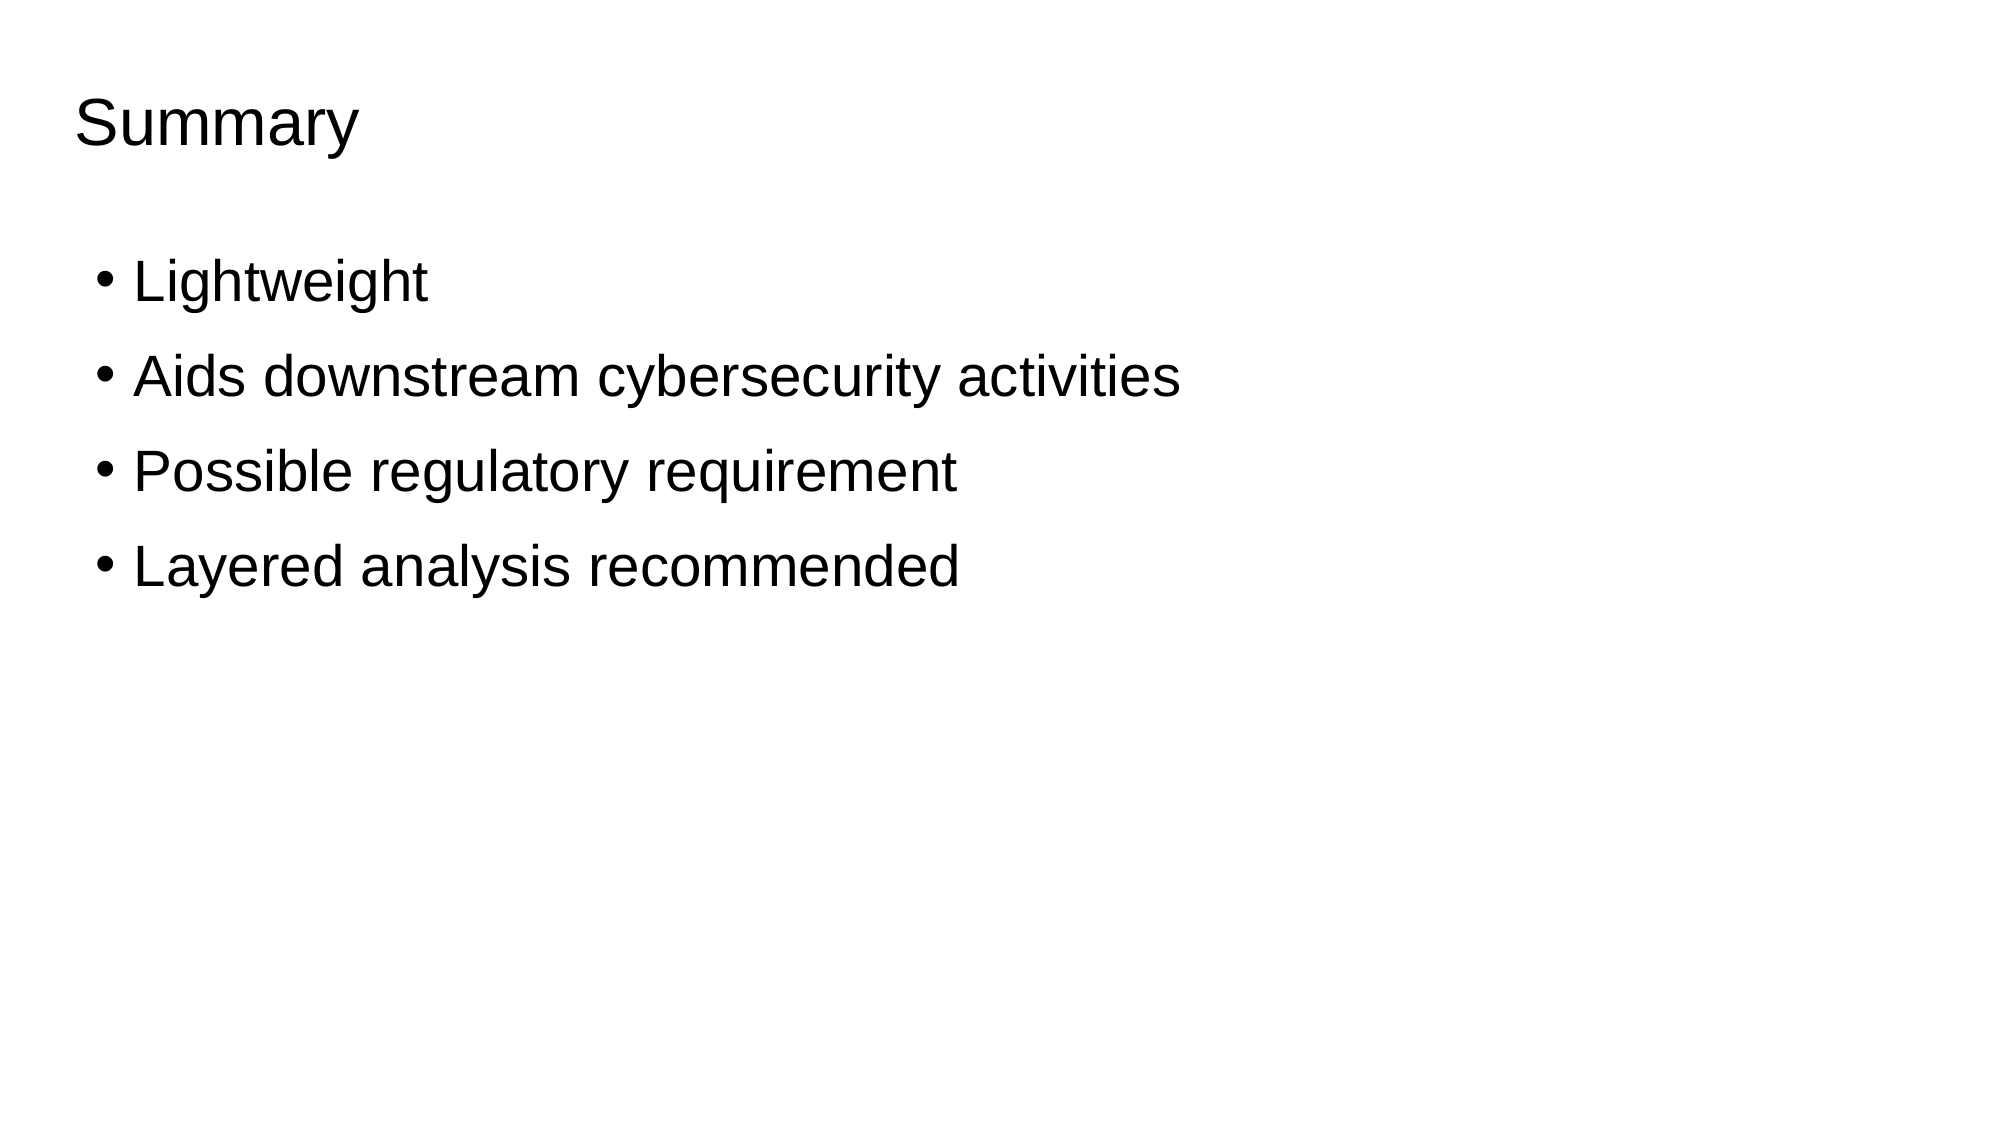

# Summary
Lightweight
Aids downstream cybersecurity activities
Possible regulatory requirement
Layered analysis recommended